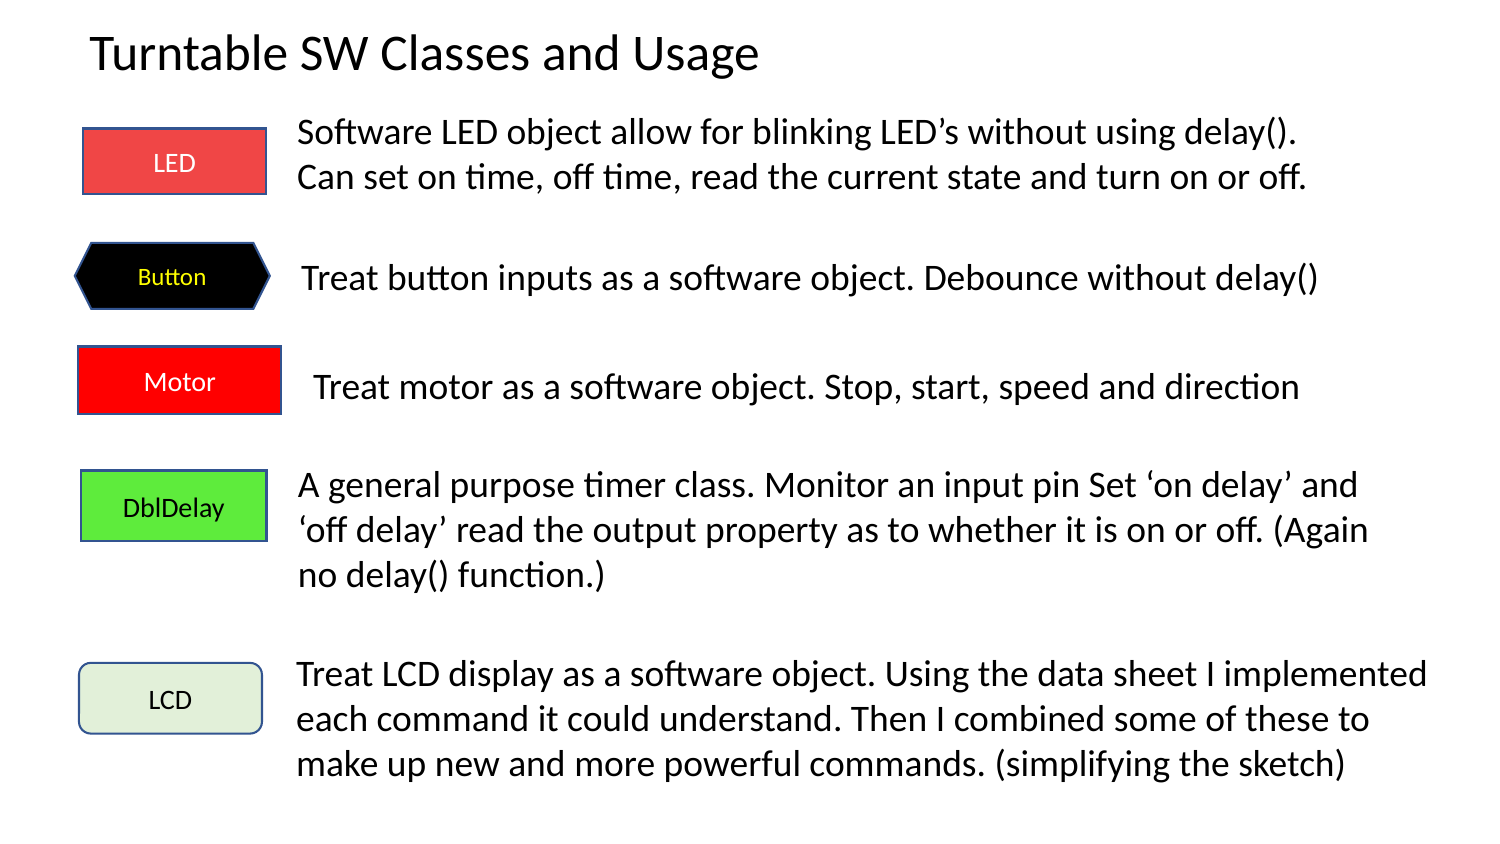

# Turntable SW Classes and Usage
Software LED object allow for blinking LED’s without using delay().
Can set on time, off time, read the current state and turn on or off.
LED
Button
Treat button inputs as a software object. Debounce without delay()
Motor
Treat motor as a software object. Stop, start, speed and direction
A general purpose timer class. Monitor an input pin Set ‘on delay’ and ‘off delay’ read the output property as to whether it is on or off. (Again no delay() function.)
DblDelay
Treat LCD display as a software object. Using the data sheet I implemented each command it could understand. Then I combined some of these to make up new and more powerful commands. (simplifying the sketch)
LCD